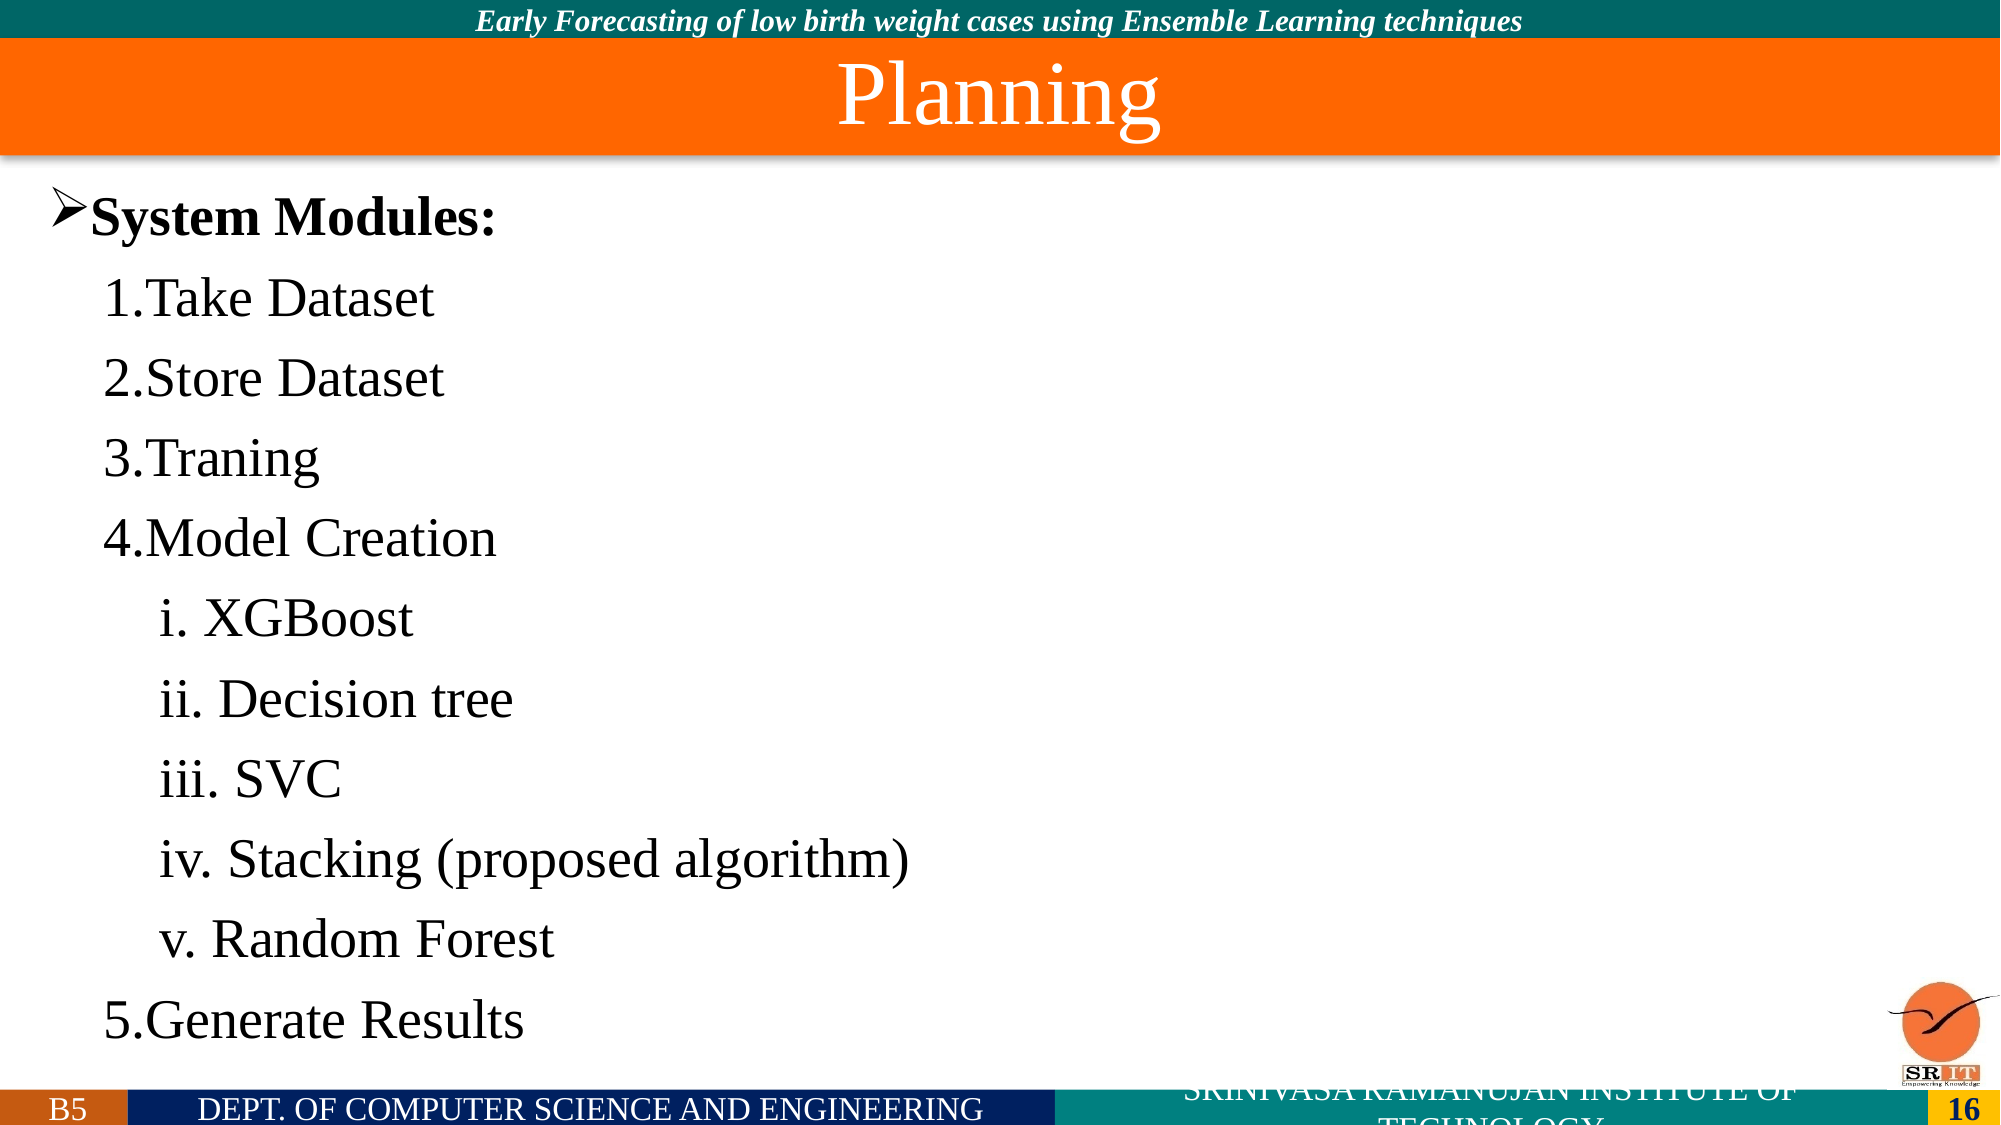

# Planning
System Modules:
    1.Take Dataset
    2.Store Dataset
    3.Traning
    4.Model Creation
        i. XGBoost
        ii. Decision tree
        iii. SVC
        iv. Stacking (proposed algorithm)
        v. Random Forest
    5.Generate Results